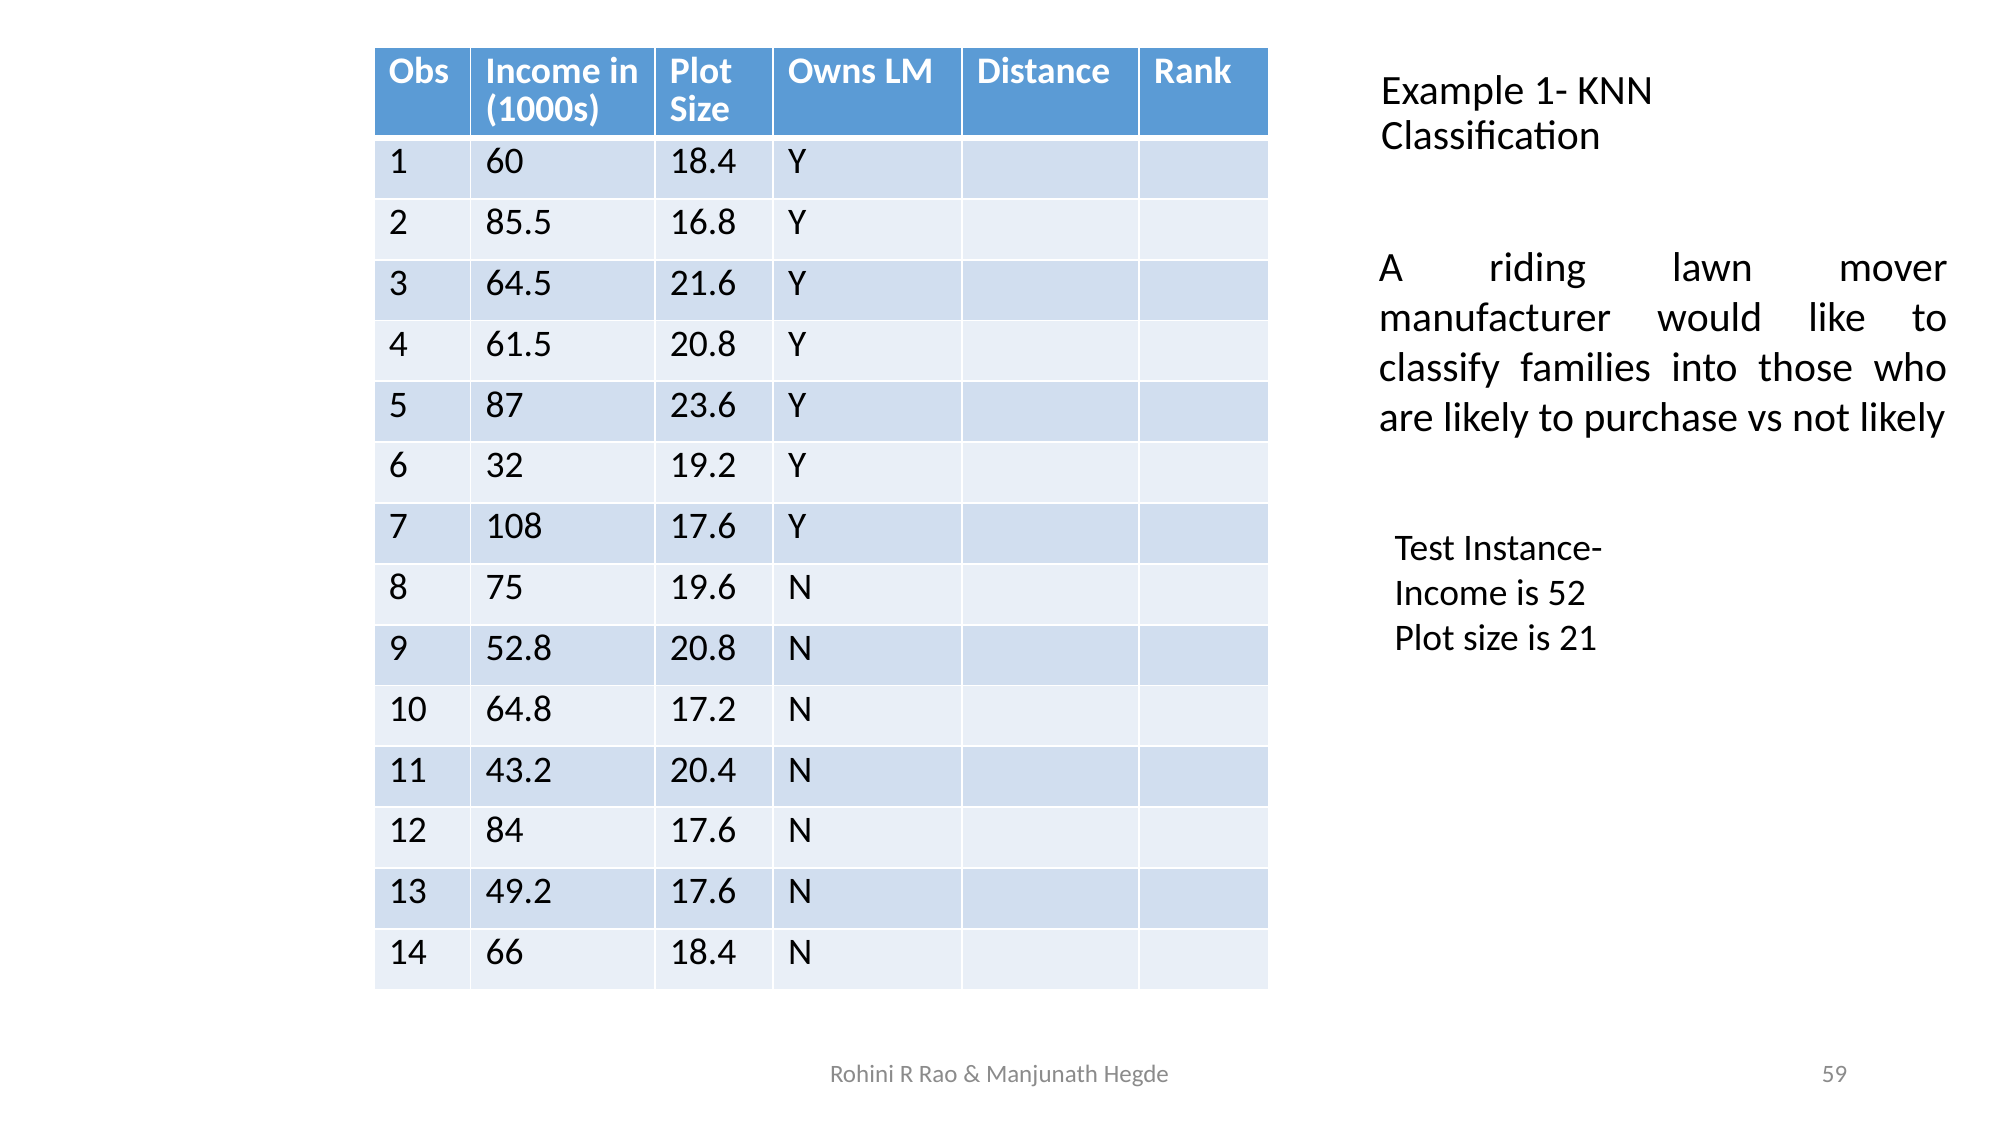

# Example 1- KNN Classification
| Obs | Income in (1000s) | Plot Size | Owns LM | Distance | Rank |
| --- | --- | --- | --- | --- | --- |
| 1 | 60 | 18.4 | Y |  |  |
| 2 | 85.5 | 16.8 | Y |  |  |
| 3 | 64.5 | 21.6 | Y |  |  |
| 4 | 61.5 | 20.8 | Y |  |  |
| 5 | 87 | 23.6 | Y |  |  |
| 6 | 32 | 19.2 | Y |  |  |
| 7 | 108 | 17.6 | Y |  |  |
| 8 | 75 | 19.6 | N |  |  |
| 9 | 52.8 | 20.8 | N |  |  |
| 10 | 64.8 | 17.2 | N |  |  |
| 11 | 43.2 | 20.4 | N |  |  |
| 12 | 84 | 17.6 | N |  |  |
| 13 | 49.2 | 17.6 | N |  |  |
| 14 | 66 | 18.4 | N |  |  |
A riding lawn mover manufacturer would like to classify families into those who are likely to purchase vs not likely
Test Instance-
Income is 52
Plot size is 21

Rohini R Rao & Manjunath Hegde
59